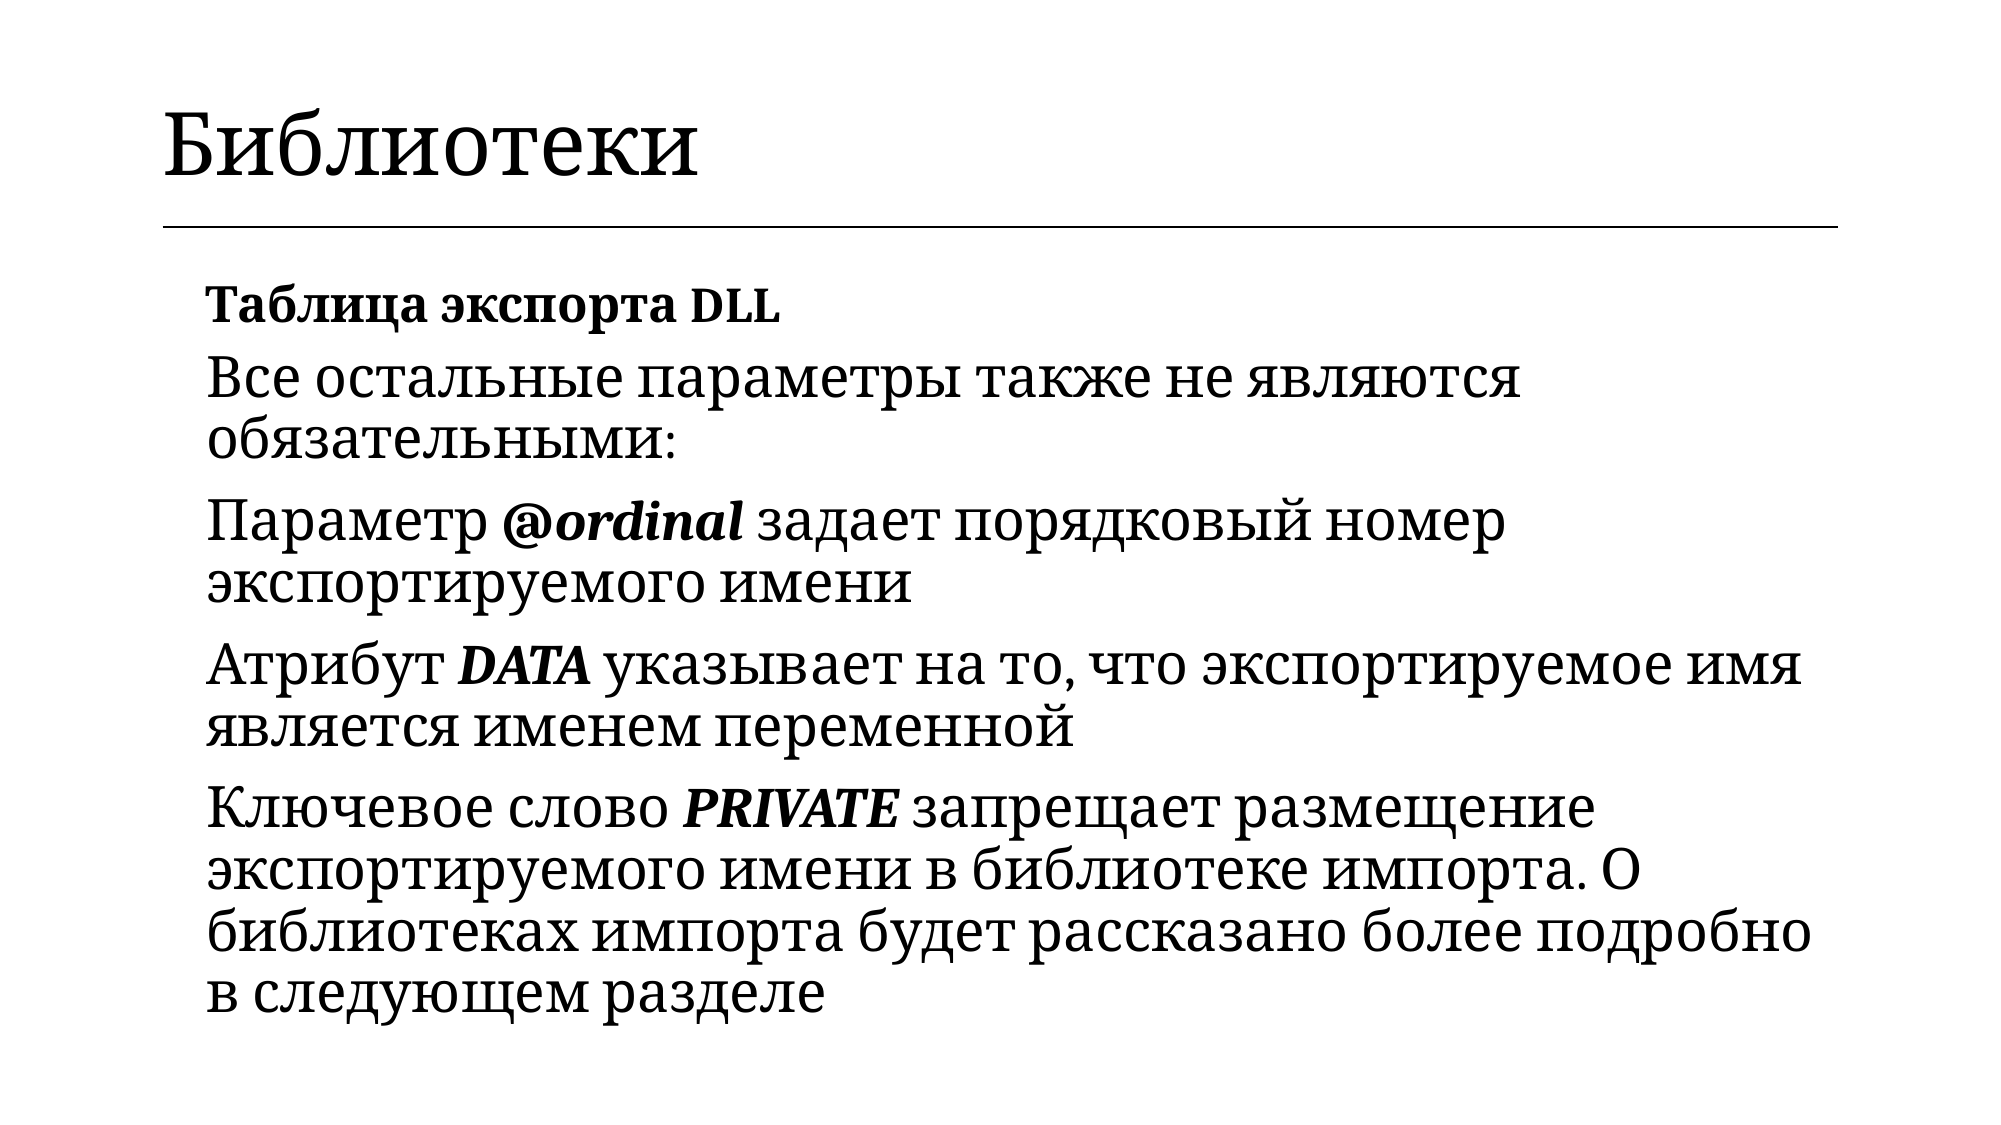

| Библиотеки |
| --- |
Таблица экспорта DLL
Все остальные параметры также не являются обязательными:
Параметр @ordinal задает порядковый номер экспортируемого имени
Атрибут DATA указывает на то, что экспортируемое имя является именем переменной
Ключевое слово PRIVATE запрещает размещение экспортируемого имени в библиотеке импорта. О библиотеках импорта будет рассказано более подробно в следующем разделе